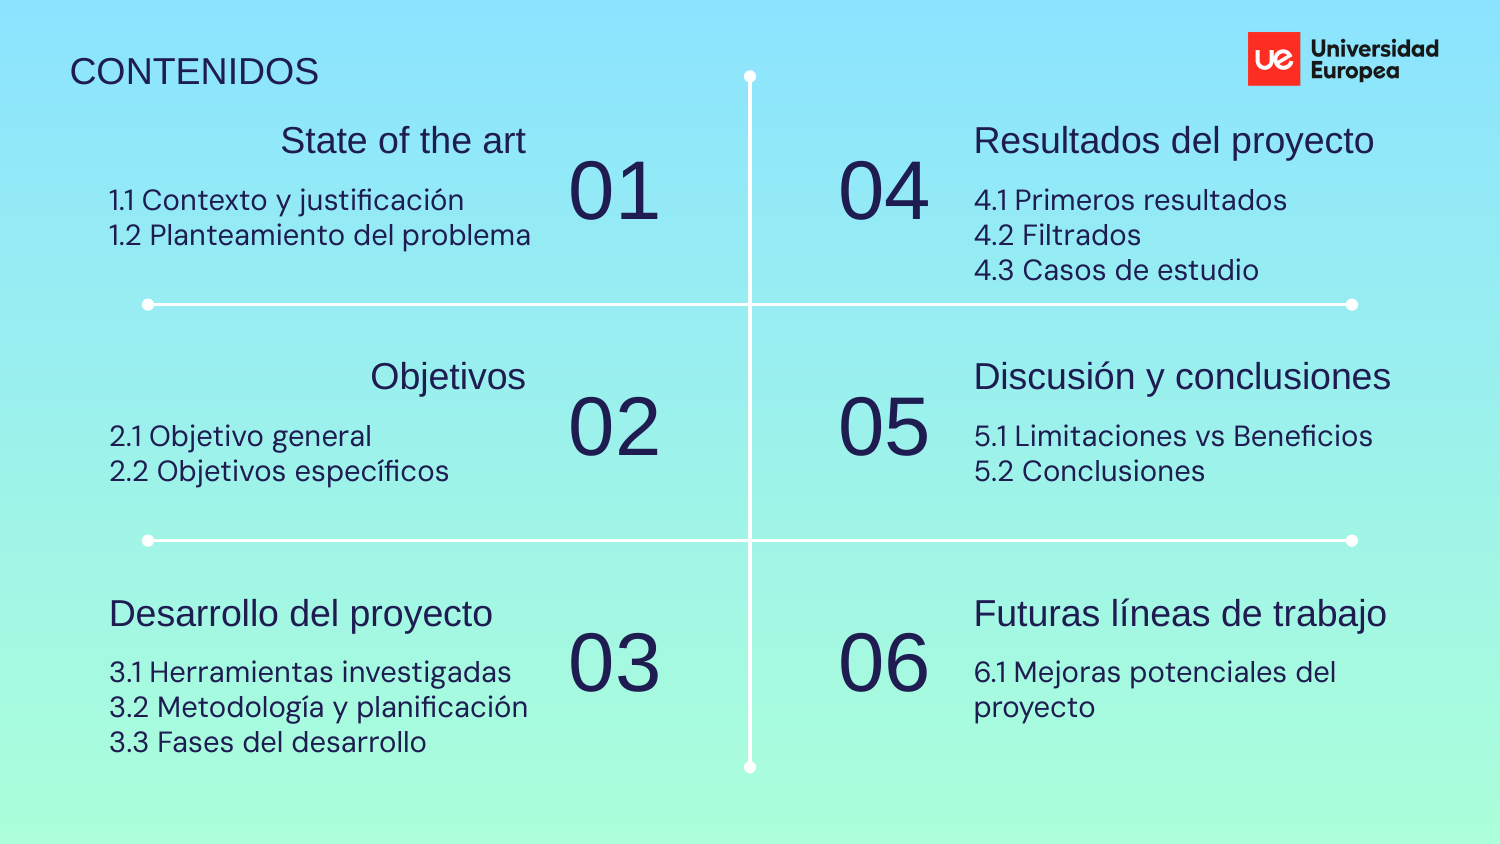

CONTENIDOS
# State of the art
Resultados del proyecto
01
04
1.1 Contexto y justificación
1.2 Planteamiento del problema
4.1 Primeros resultados
4.2 Filtrados
4.3 Casos de estudio
Objetivos
Discusión y conclusiones
02
05
5.1 Limitaciones vs Beneficios
5.2 Conclusiones
2.1 Objetivo general
2.2 Objetivos específicos
Desarrollo del proyecto
Futuras líneas de trabajo
03
06
3.1 Herramientas investigadas
3.2 Metodología y planificación
3.3 Fases del desarrollo

6.1 Mejoras potenciales del proyecto